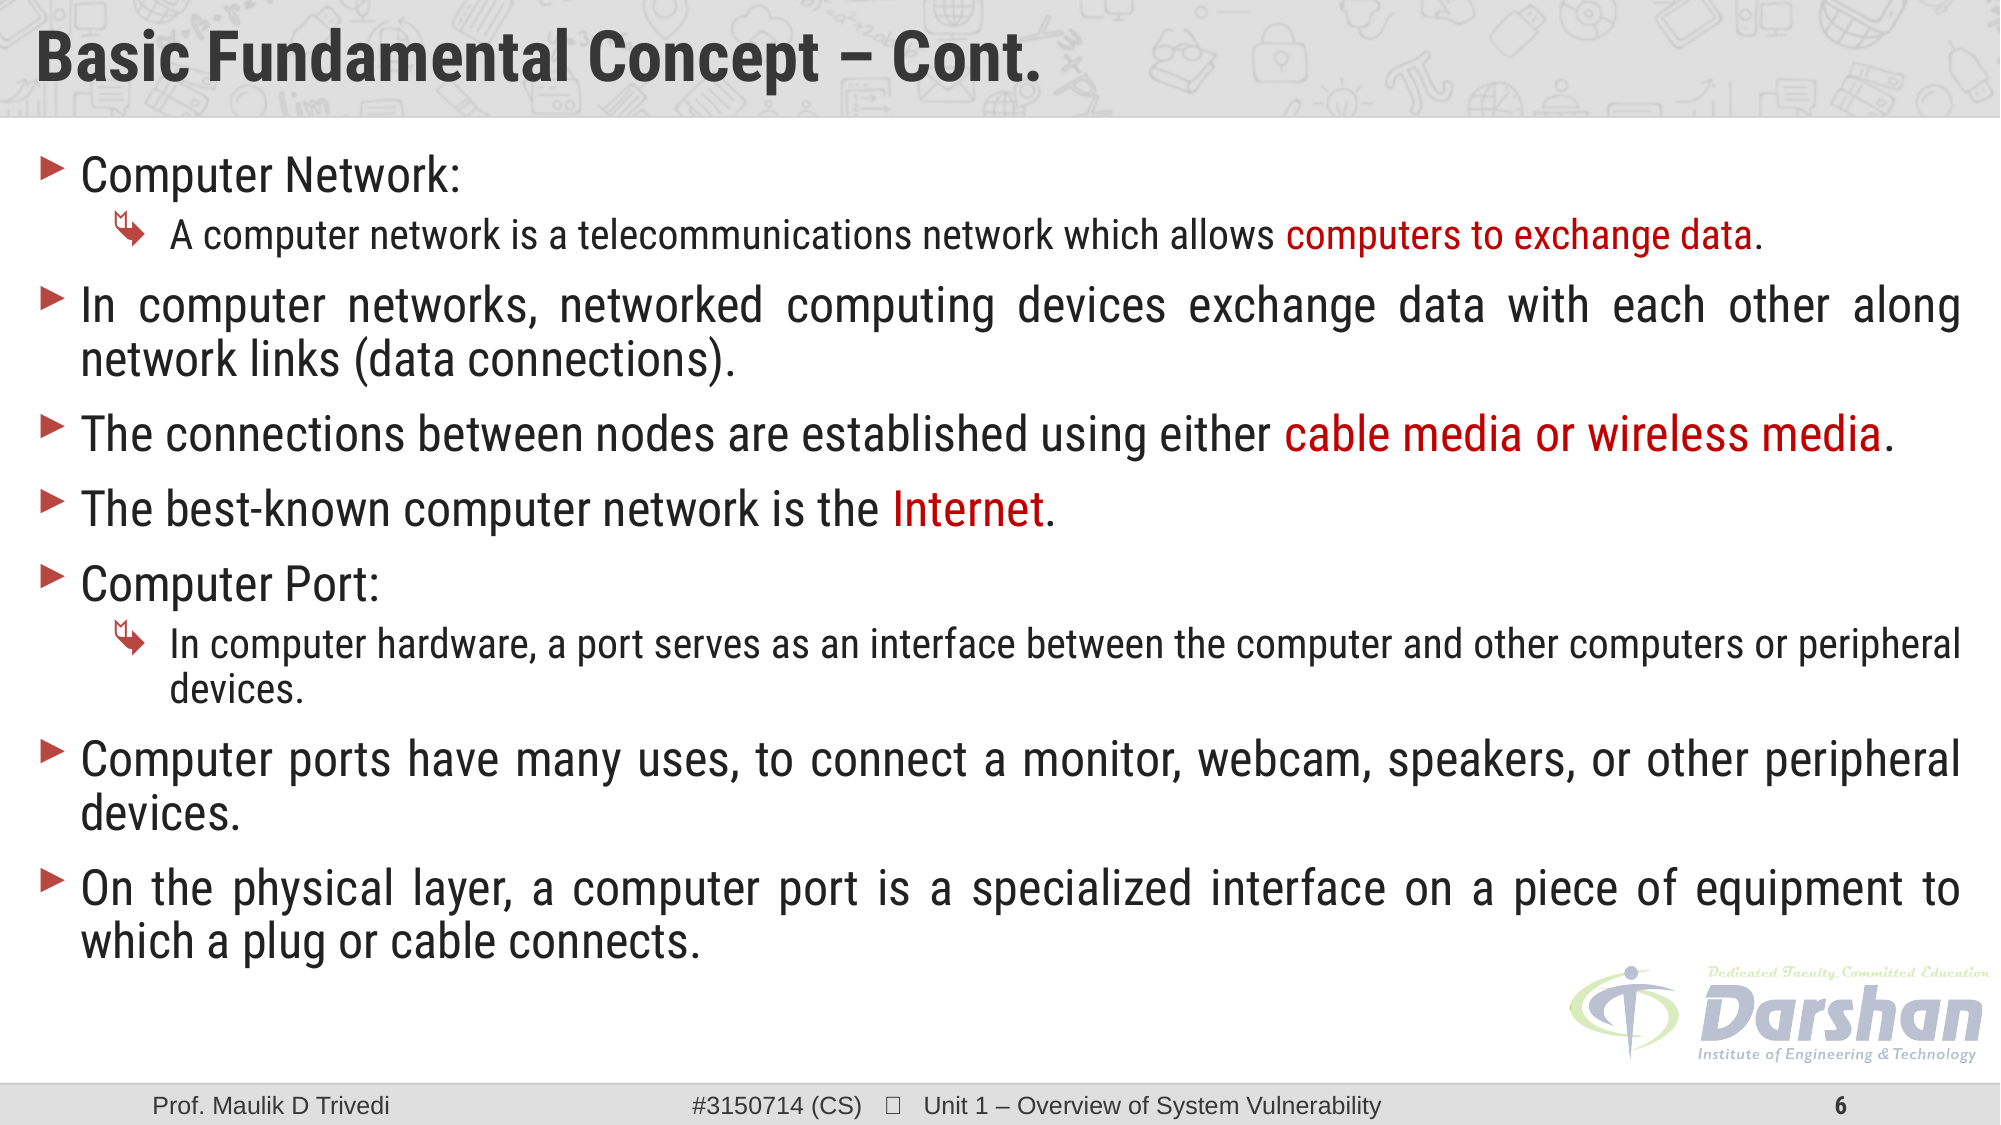

# Basic Fundamental Concept – Cont.
Computer Network:
A computer network is a telecommunications network which allows computers to exchange data.
In computer networks, networked computing devices exchange data with each other along network links (data connections).
The connections between nodes are established using either cable media or wireless media.
The best-known computer network is the Internet.
Computer Port:
In computer hardware, a port serves as an interface between the computer and other computers or peripheral devices.
Computer ports have many uses, to connect a monitor, webcam, speakers, or other peripheral devices.
On the physical layer, a computer port is a specialized interface on a piece of equipment to which a plug or cable connects.